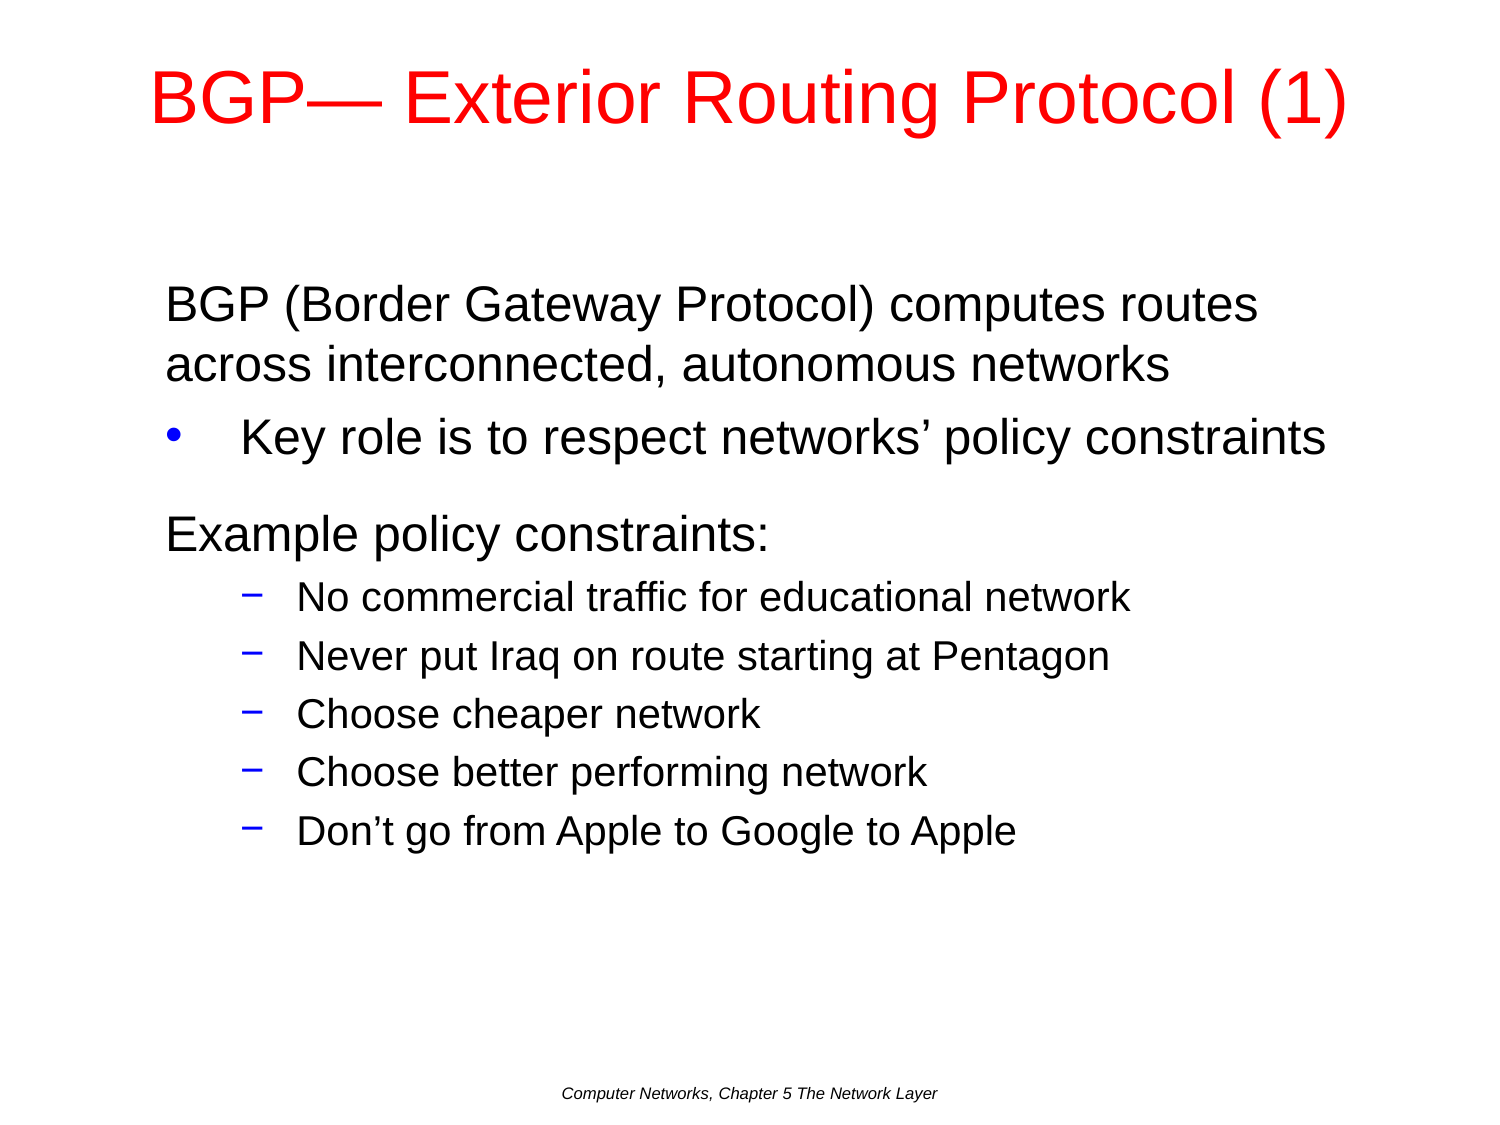

# BGP— Exterior Routing Protocol (1)
BGP (Border Gateway Protocol) computes routes across interconnected, autonomous networks
Key role is to respect networks’ policy constraints
Example policy constraints:
No commercial traffic for educational network
Never put Iraq on route starting at Pentagon
Choose cheaper network
Choose better performing network
Don’t go from Apple to Google to Apple
Computer Networks, Chapter 5 The Network Layer